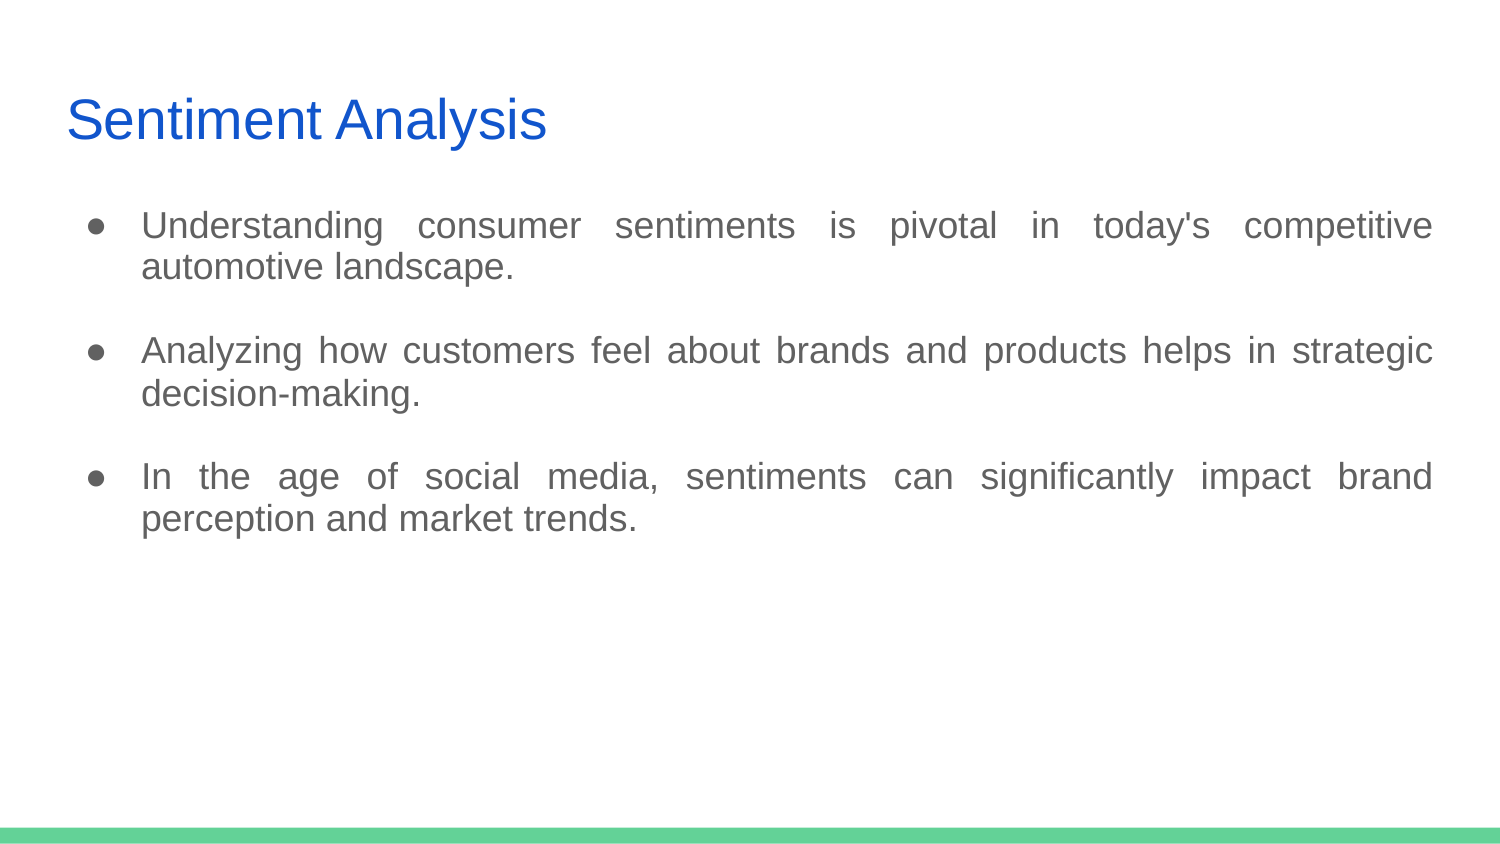

# Sentiment Analysis
Understanding consumer sentiments is pivotal in today's competitive automotive landscape.

Analyzing how customers feel about brands and products helps in strategic decision-making.

In the age of social media, sentiments can significantly impact brand perception and market trends.